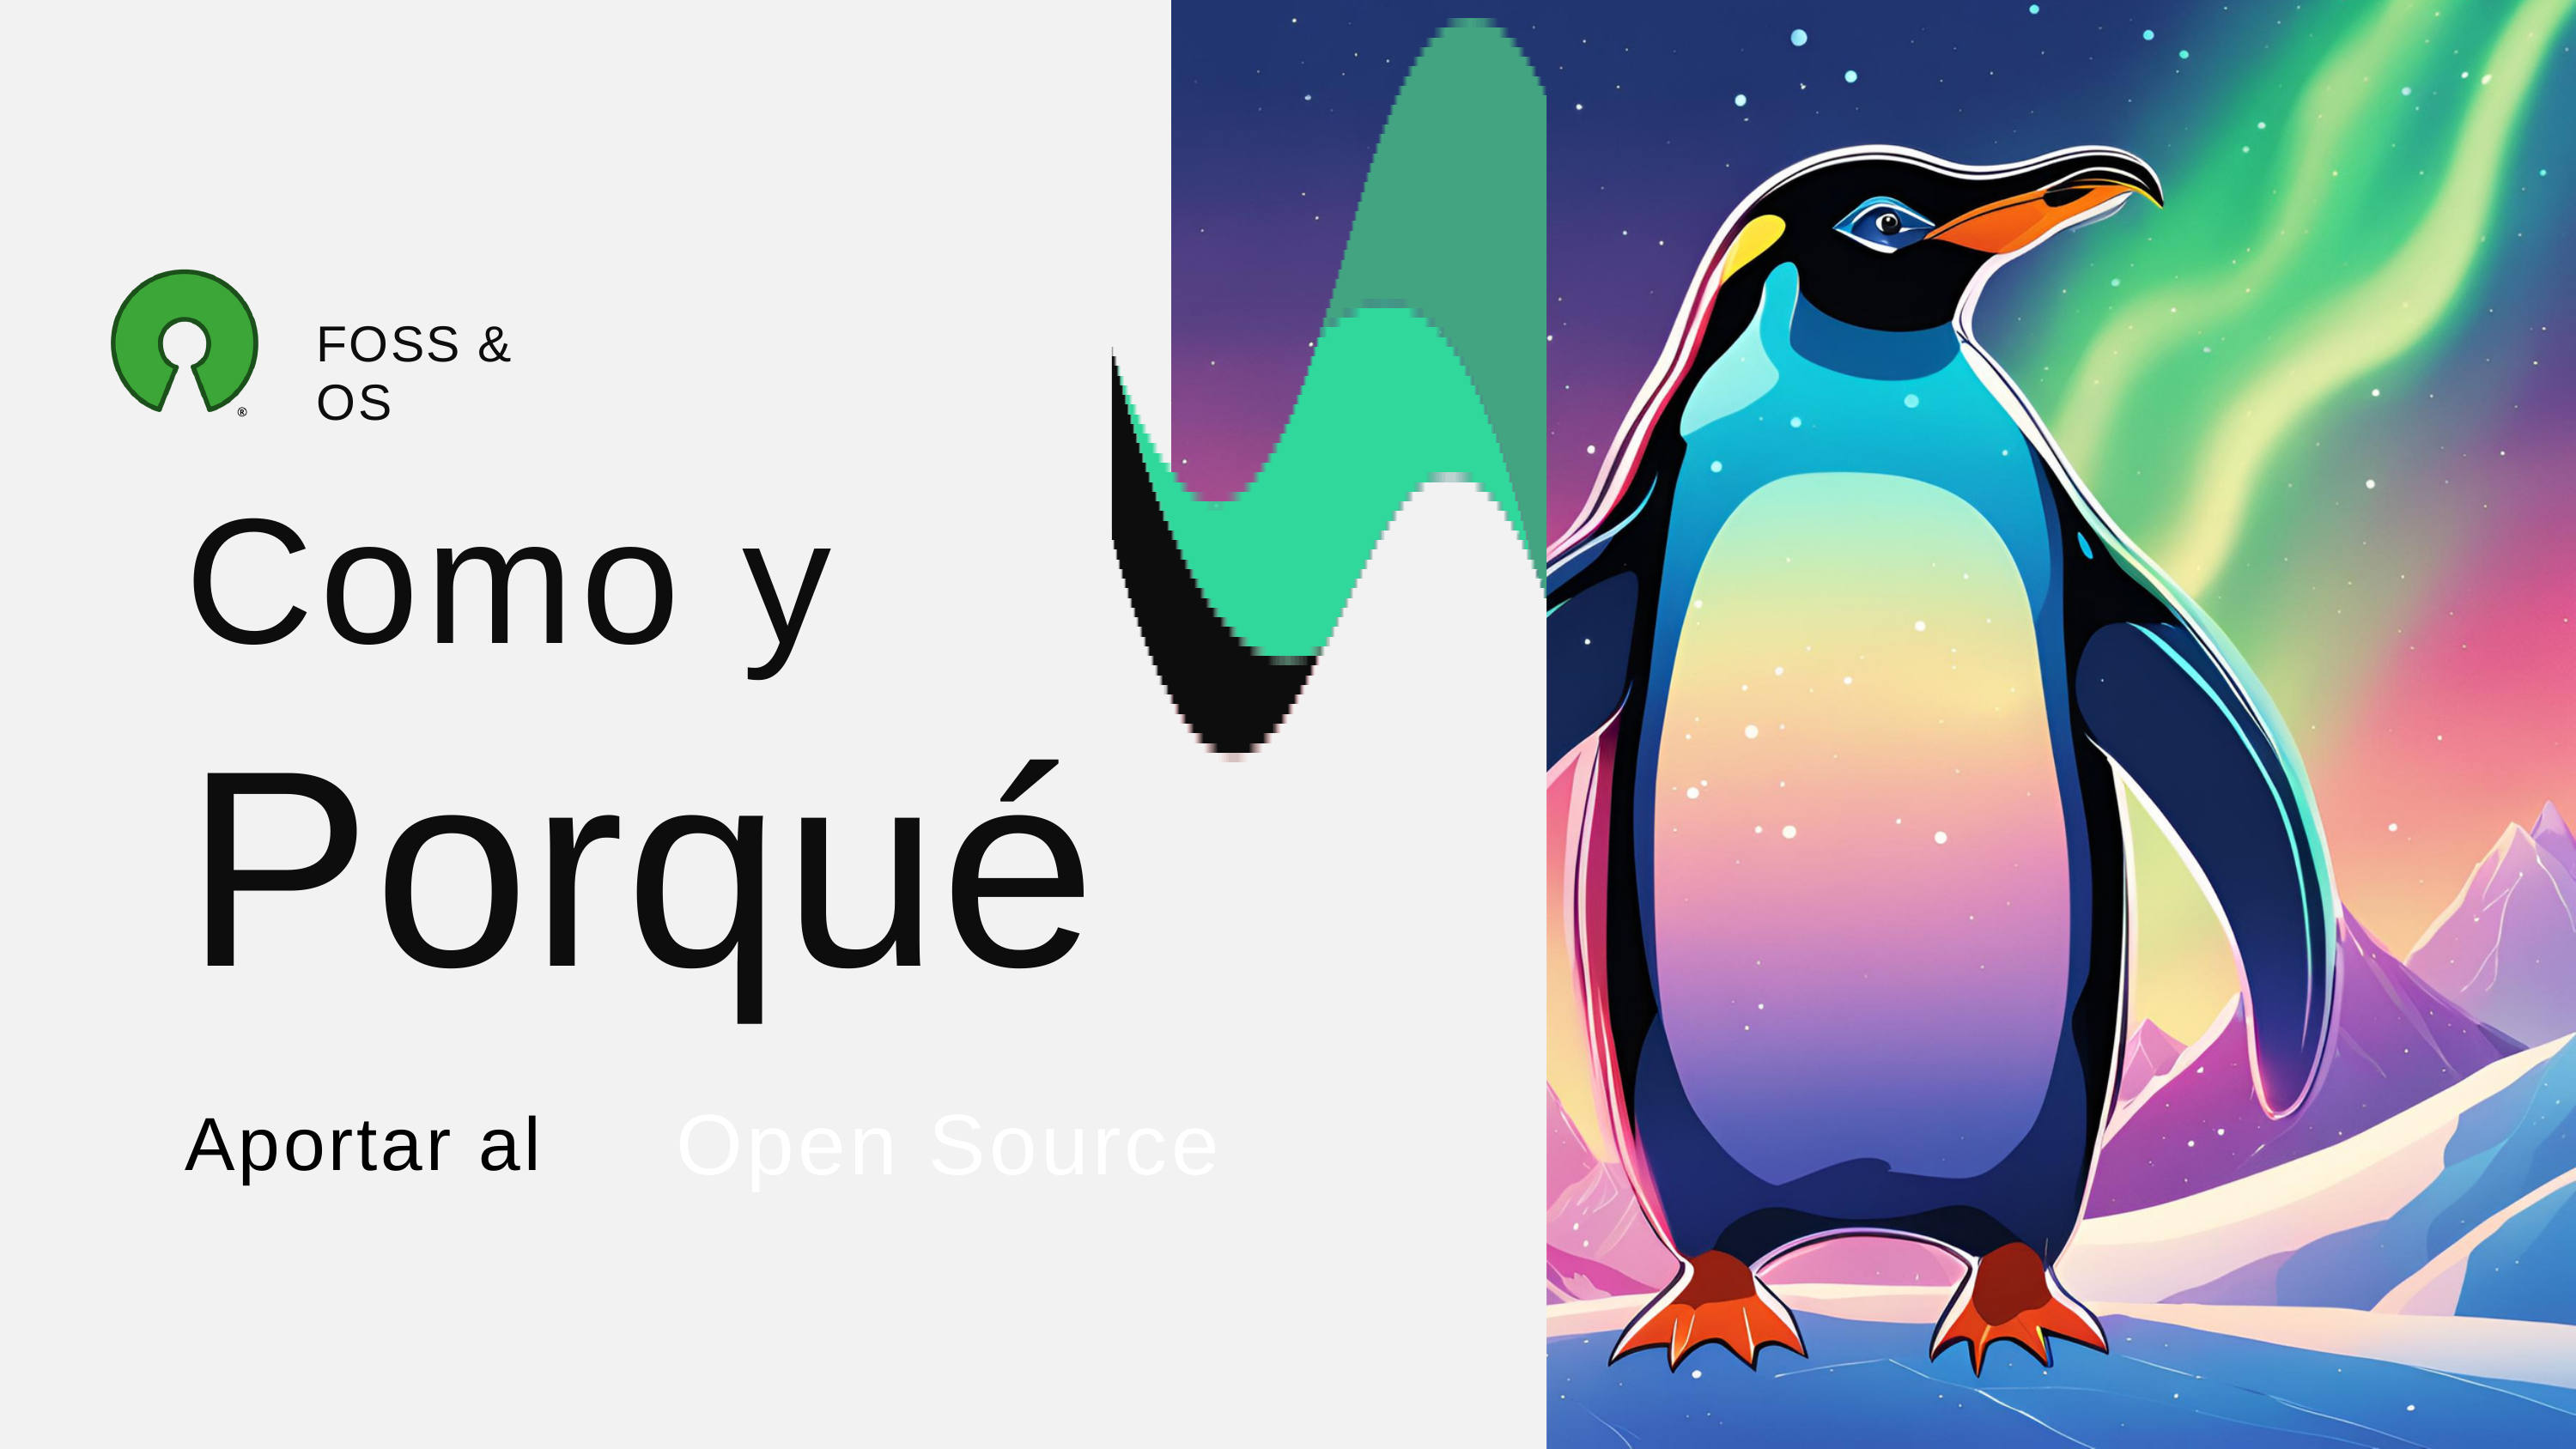

FOSS & OS
Como y

Porqué
Open Source
Aportar al